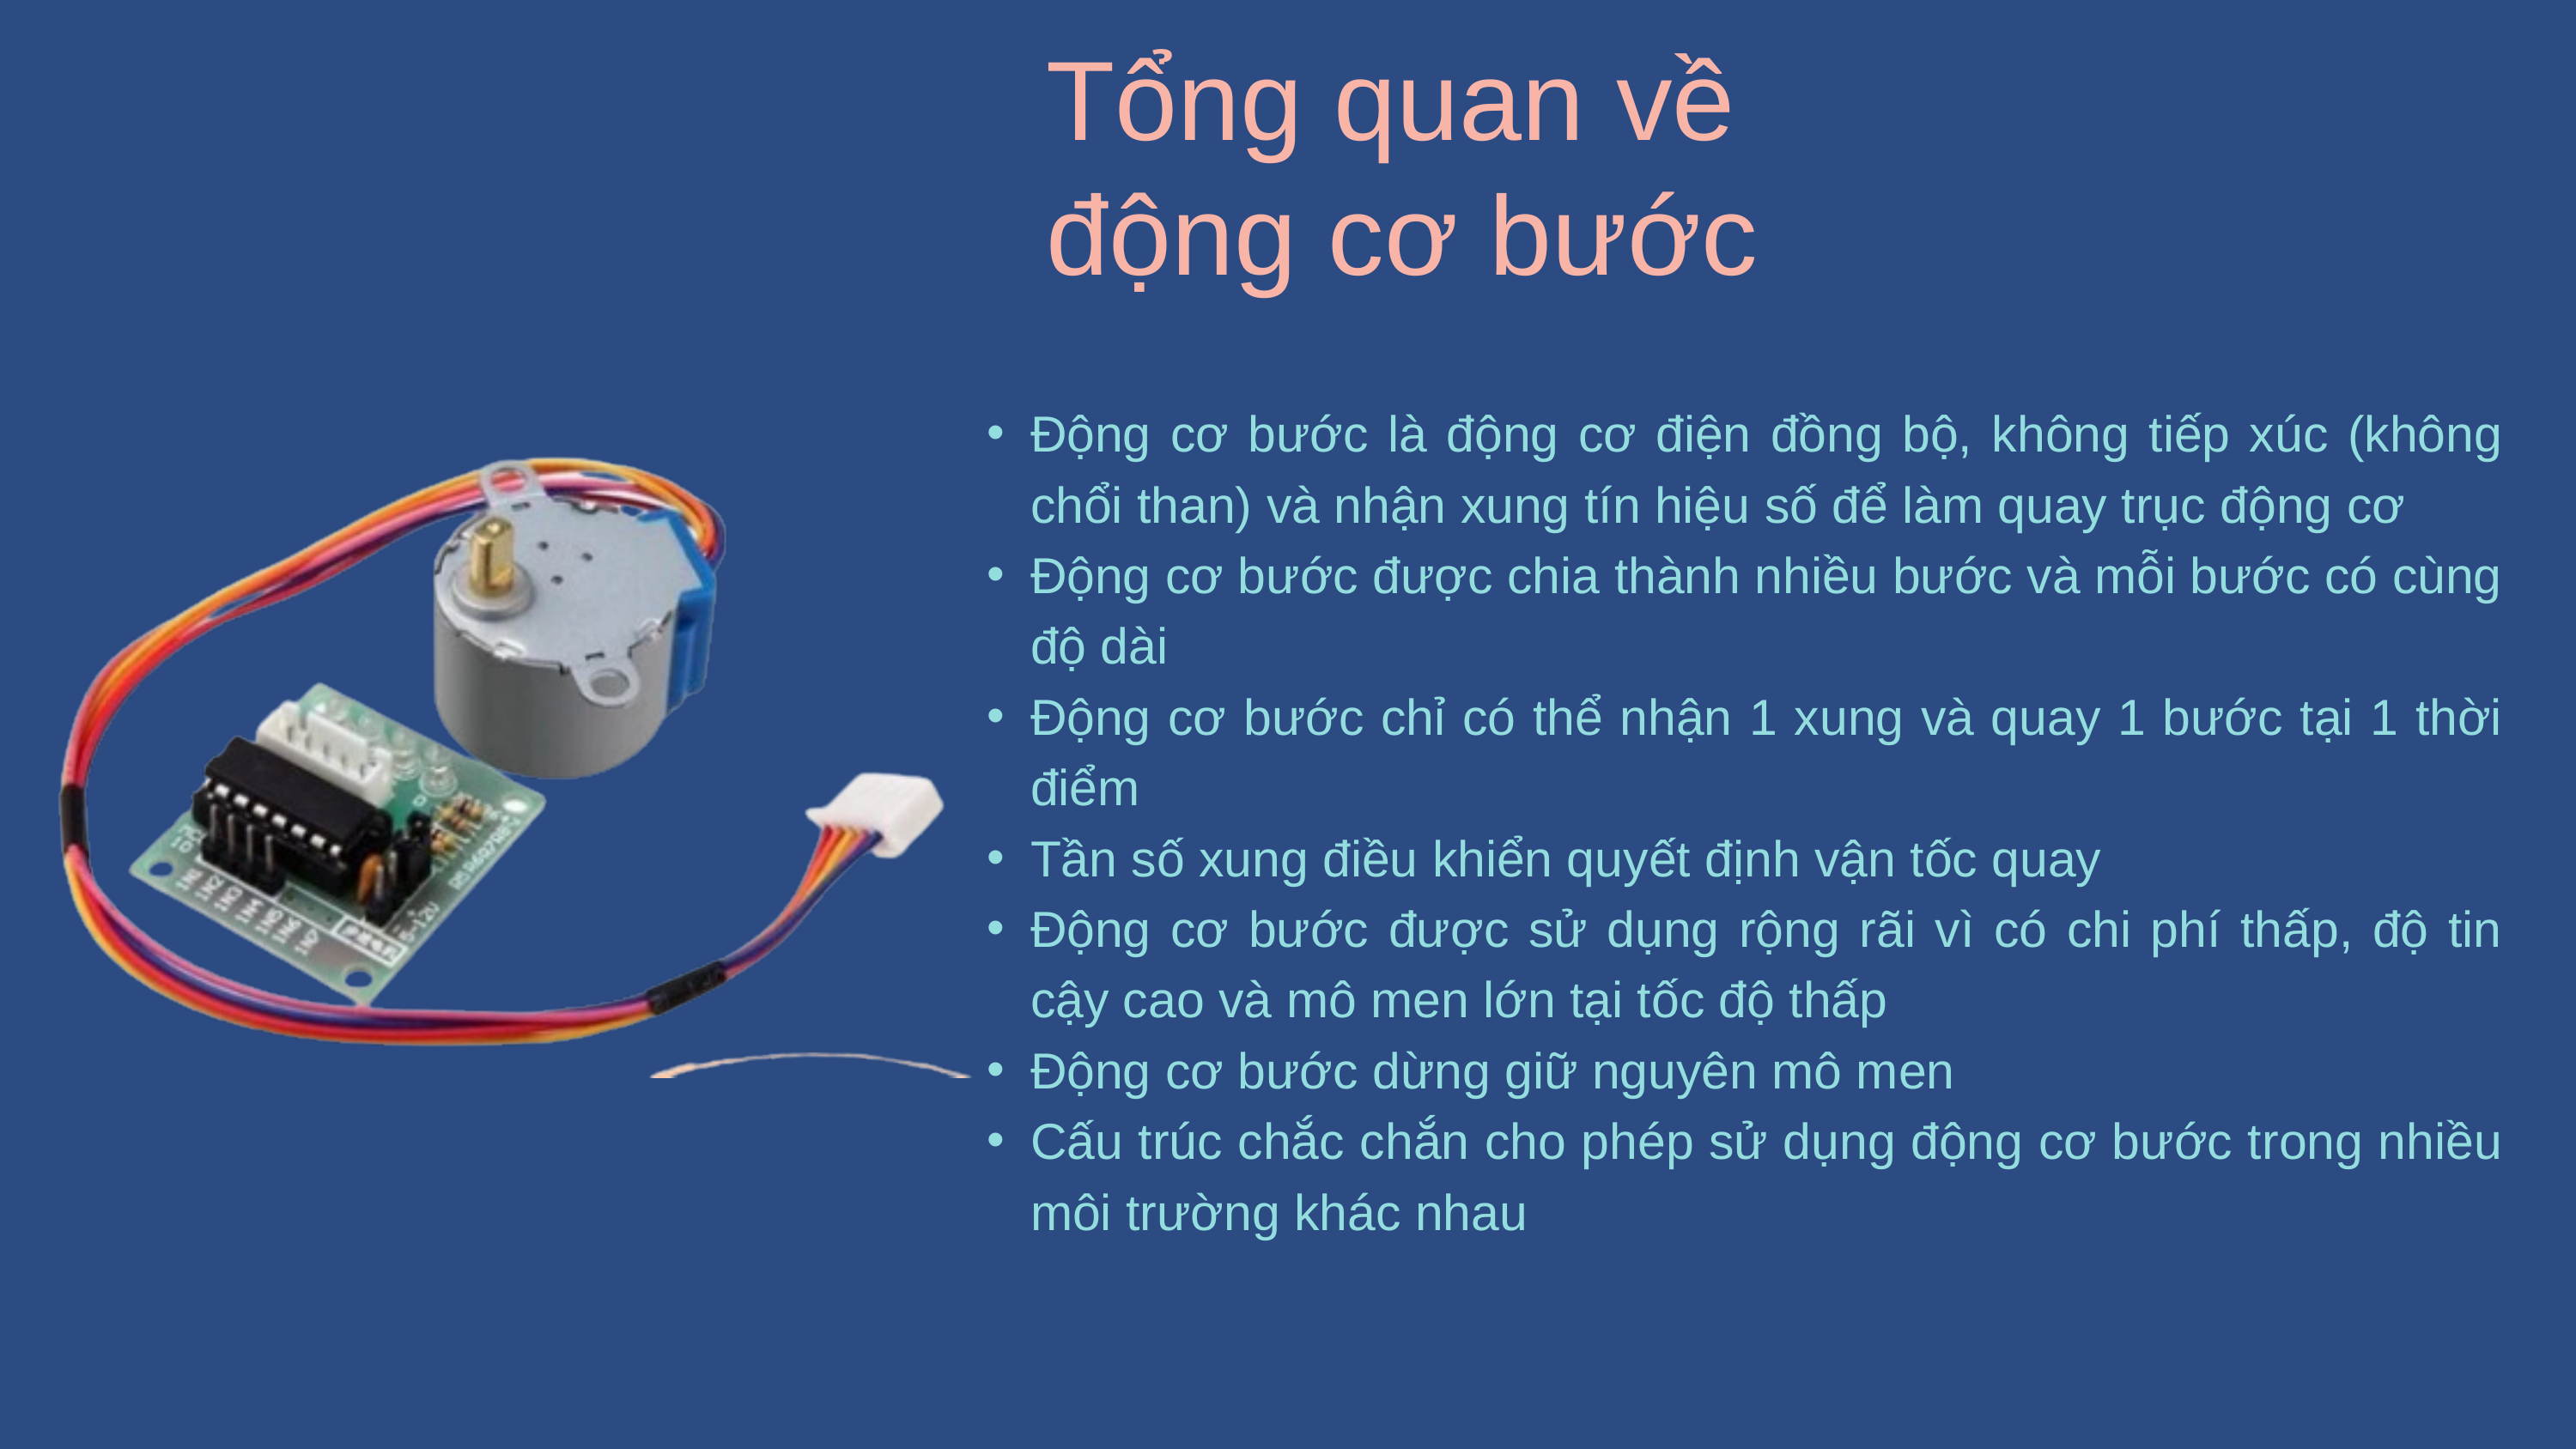

Tổng quan về động cơ bước
Động cơ bước là động cơ điện đồng bộ, không tiếp xúc (không chổi than) và nhận xung tín hiệu số để làm quay trục động cơ
Động cơ bước được chia thành nhiều bước và mỗi bước có cùng độ dài
Động cơ bước chỉ có thể nhận 1 xung và quay 1 bước tại 1 thời điểm
Tần số xung điều khiển quyết định vận tốc quay
Động cơ bước được sử dụng rộng rãi vì có chi phí thấp, độ tin cậy cao và mô men lớn tại tốc độ thấp
Động cơ bước dừng giữ nguyên mô men
Cấu trúc chắc chắn cho phép sử dụng động cơ bước trong nhiều môi trường khác nhau